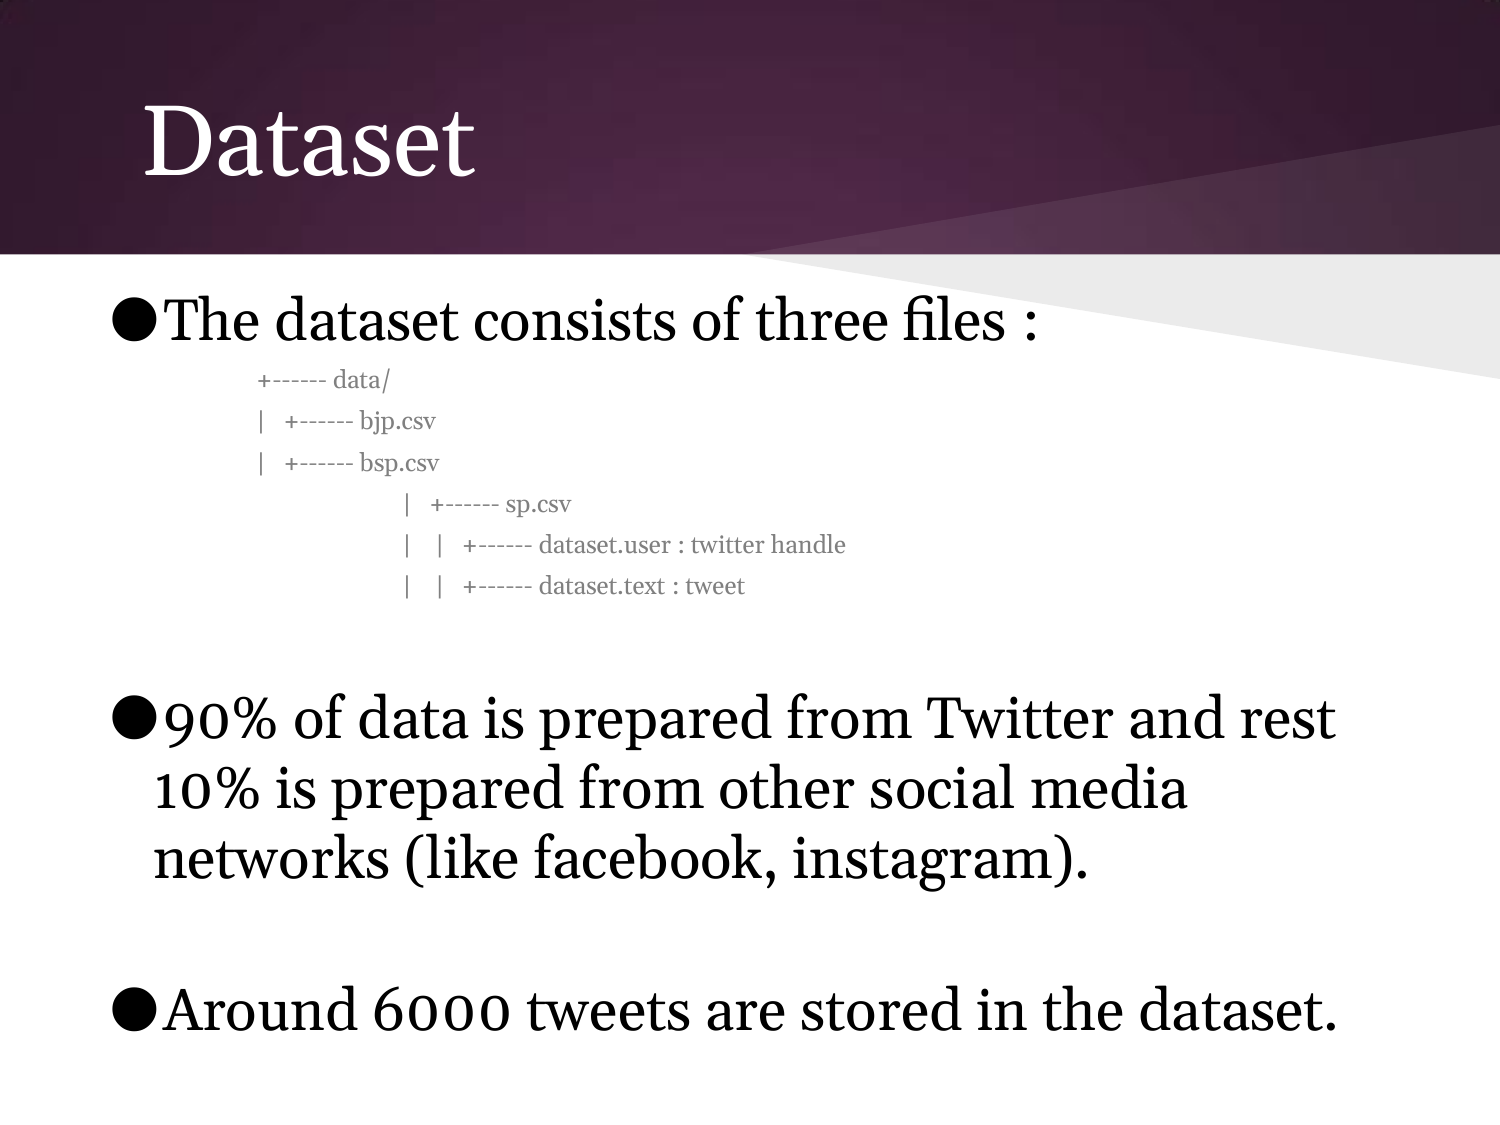

# Dataset
The dataset consists of three files :
+------ data/
|   +------ bjp.csv
|   +------ bsp.csv
		|   +------ sp.csv
		|    |   +------ dataset.user : twitter handle
		|    |   +------ dataset.text : tweet

90% of data is prepared from Twitter and rest 10% is prepared from other social media networks (like facebook, instagram).
Around 6000 tweets are stored in the dataset.